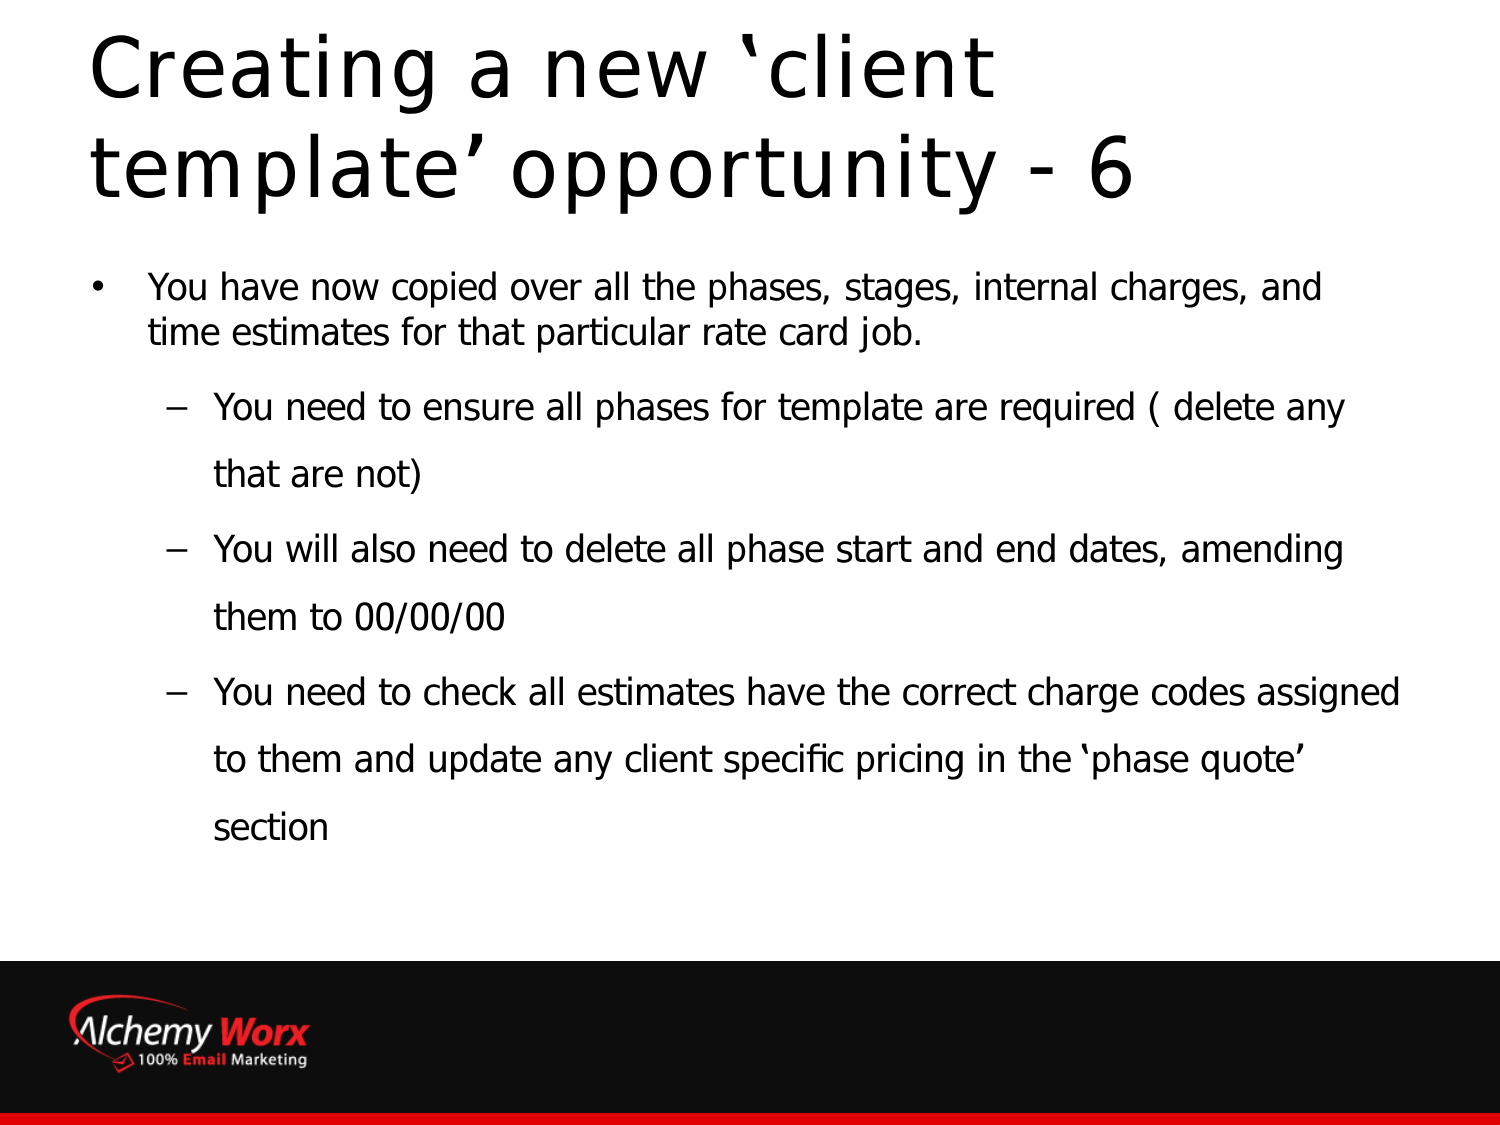

# Creating a new ‘client template’ opportunity - 6
You have now copied over all the phases, stages, internal charges, and time estimates for that particular rate card job.
You need to ensure all phases for template are required ( delete any that are not)
You will also need to delete all phase start and end dates, amending them to 00/00/00
You need to check all estimates have the correct charge codes assigned to them and update any client specific pricing in the ‘phase quote’ section